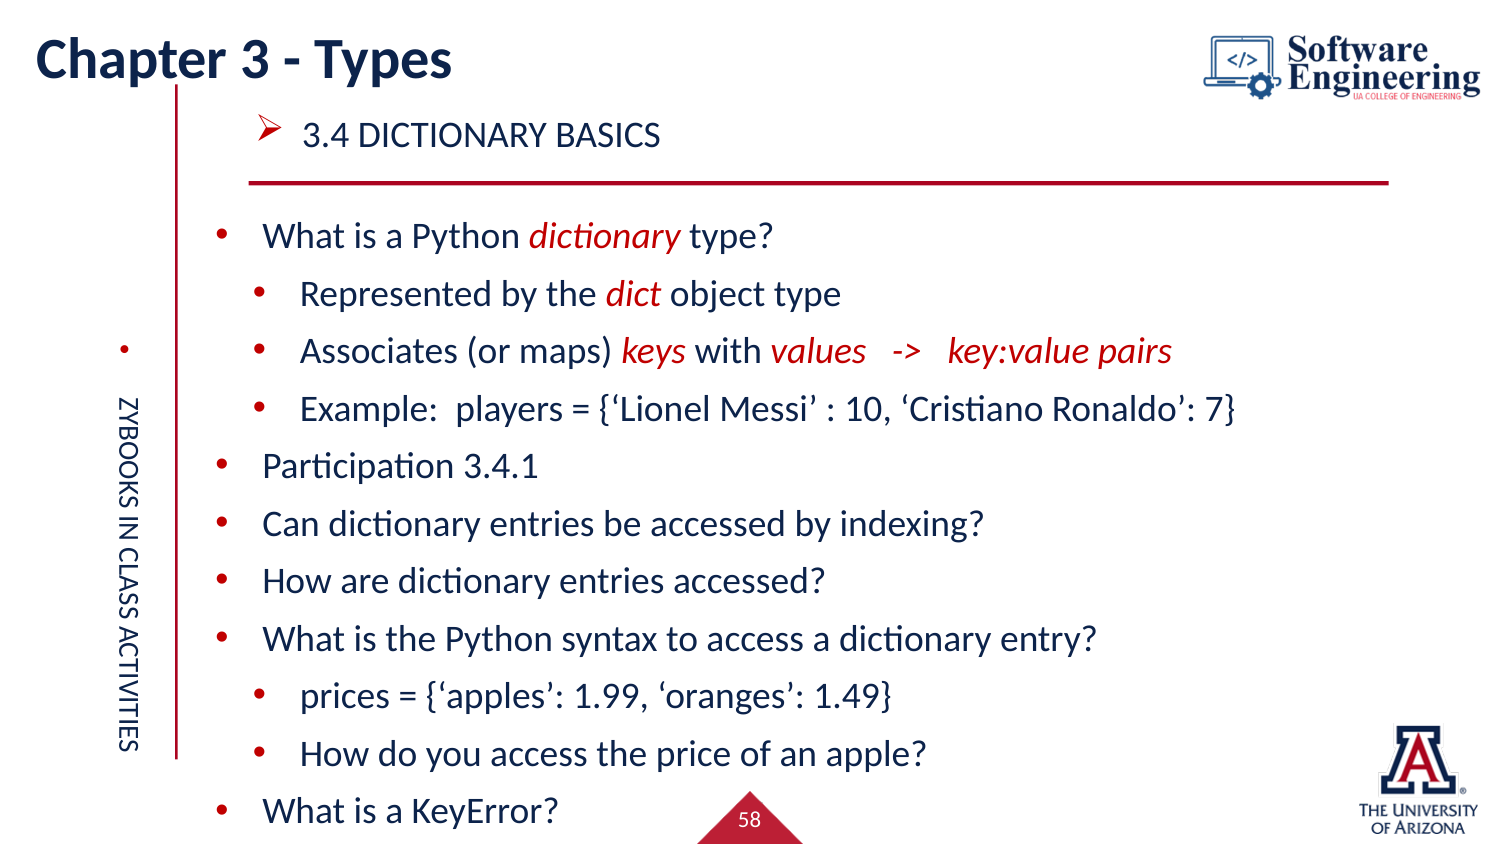

# Chapter 3 - Types
3.4 dictionary Basics
What is a Python dictionary type?
Represented by the dict object type
Associates (or maps) keys with values   ->   key:value pairs
Example:  players = {‘Lionel Messi’ : 10, ‘Cristiano Ronaldo’: 7}
Participation 3.4.1
Can dictionary entries be accessed by indexing?
How are dictionary entries accessed?
What is the Python syntax to access a dictionary entry?
prices = {‘apples’: 1.99, ‘oranges’: 1.49}
How do you access the price of an apple?
What is a KeyError?

Zybooks in class activities